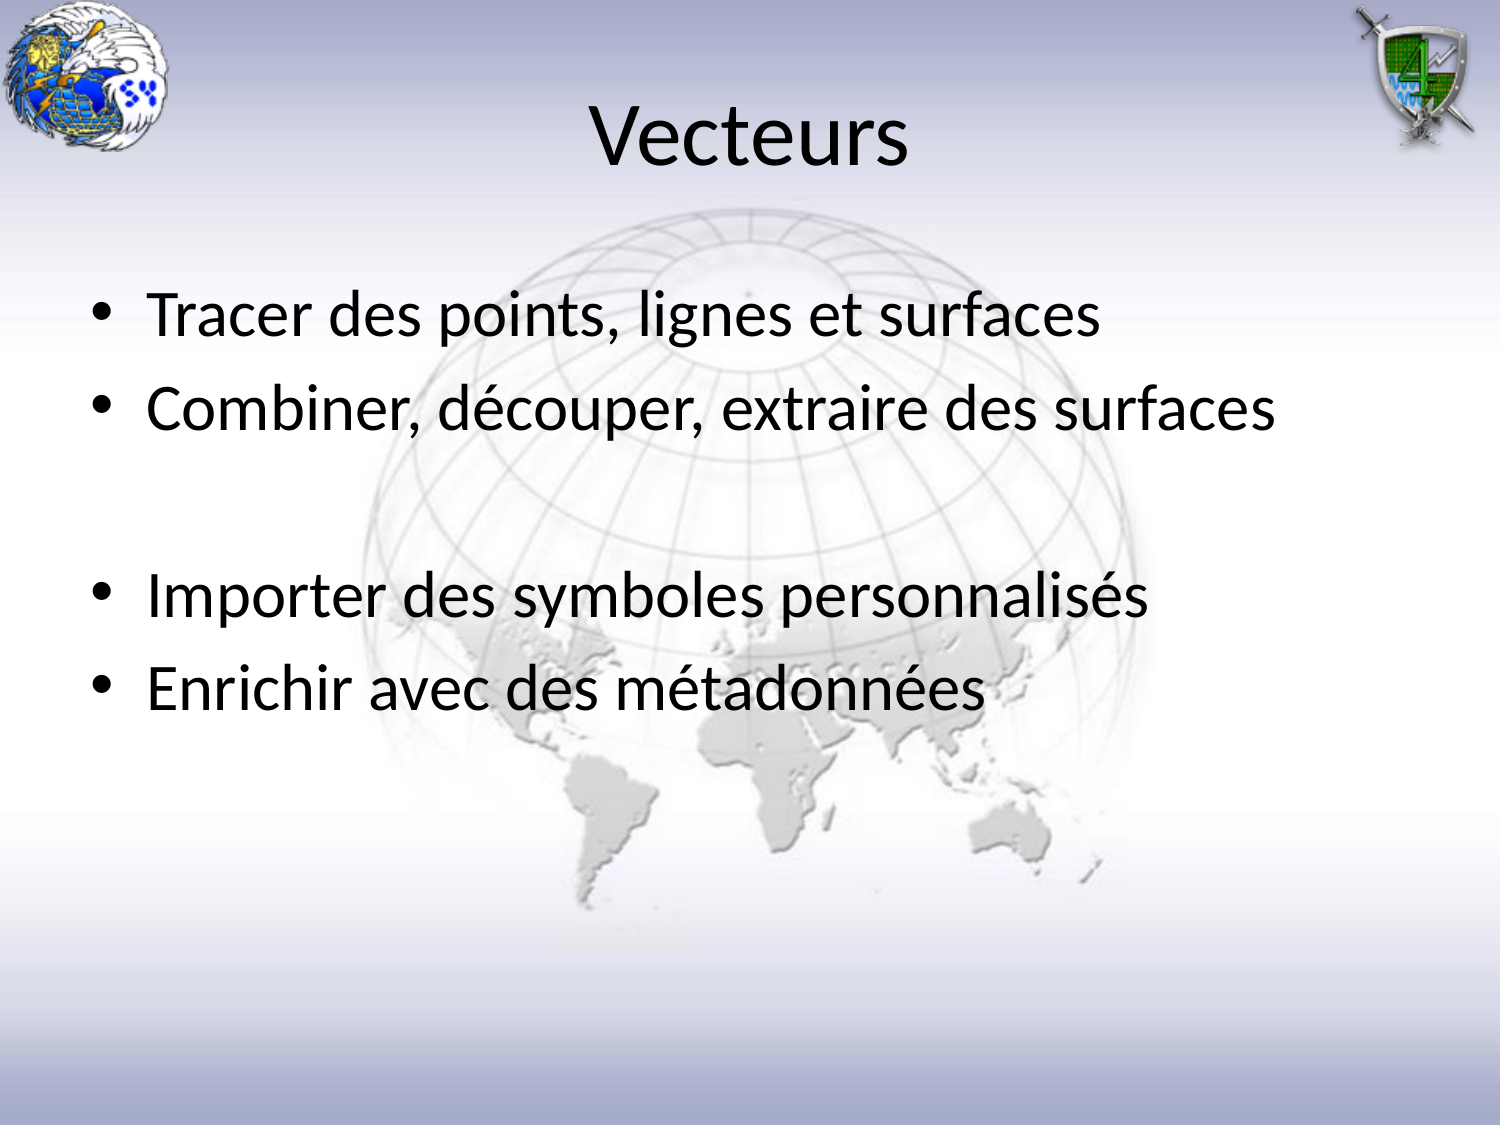

# Vecteurs
Tracer des points, lignes et surfaces
Combiner, découper, extraire des surfaces

Importer des symboles personnalisés
Enrichir avec des métadonnées